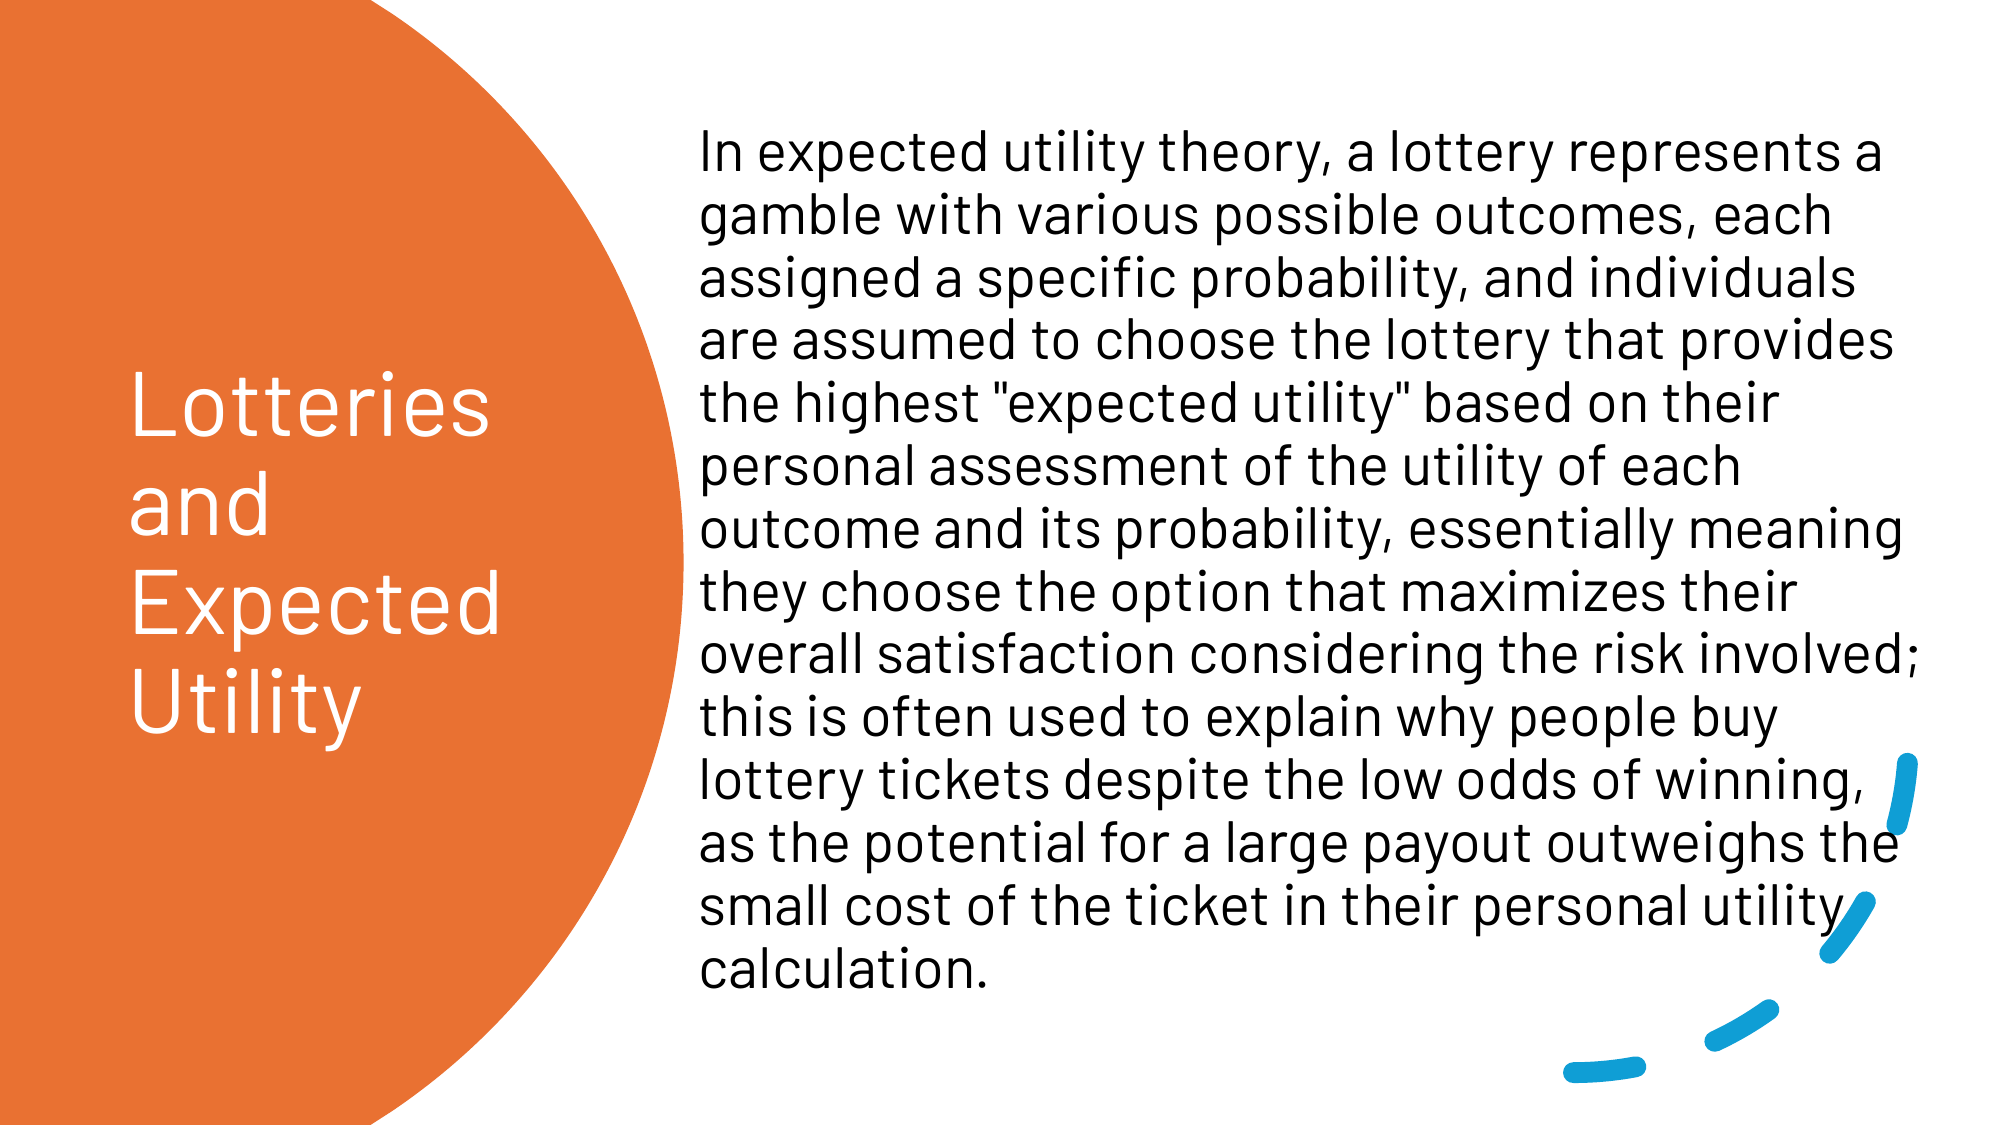

In expected utility theory, a lottery represents a gamble with various possible outcomes, each assigned a specific probability, and individuals are assumed to choose the lottery that provides the highest "expected utility" based on their personal assessment of the utility of each outcome and its probability, essentially meaning they choose the option that maximizes their overall satisfaction considering the risk involved; this is often used to explain why people buy lottery tickets despite the low odds of winning, as the potential for a large payout outweighs the small cost of the ticket in their personal utility calculation.
# Lotteries and Expected Utility